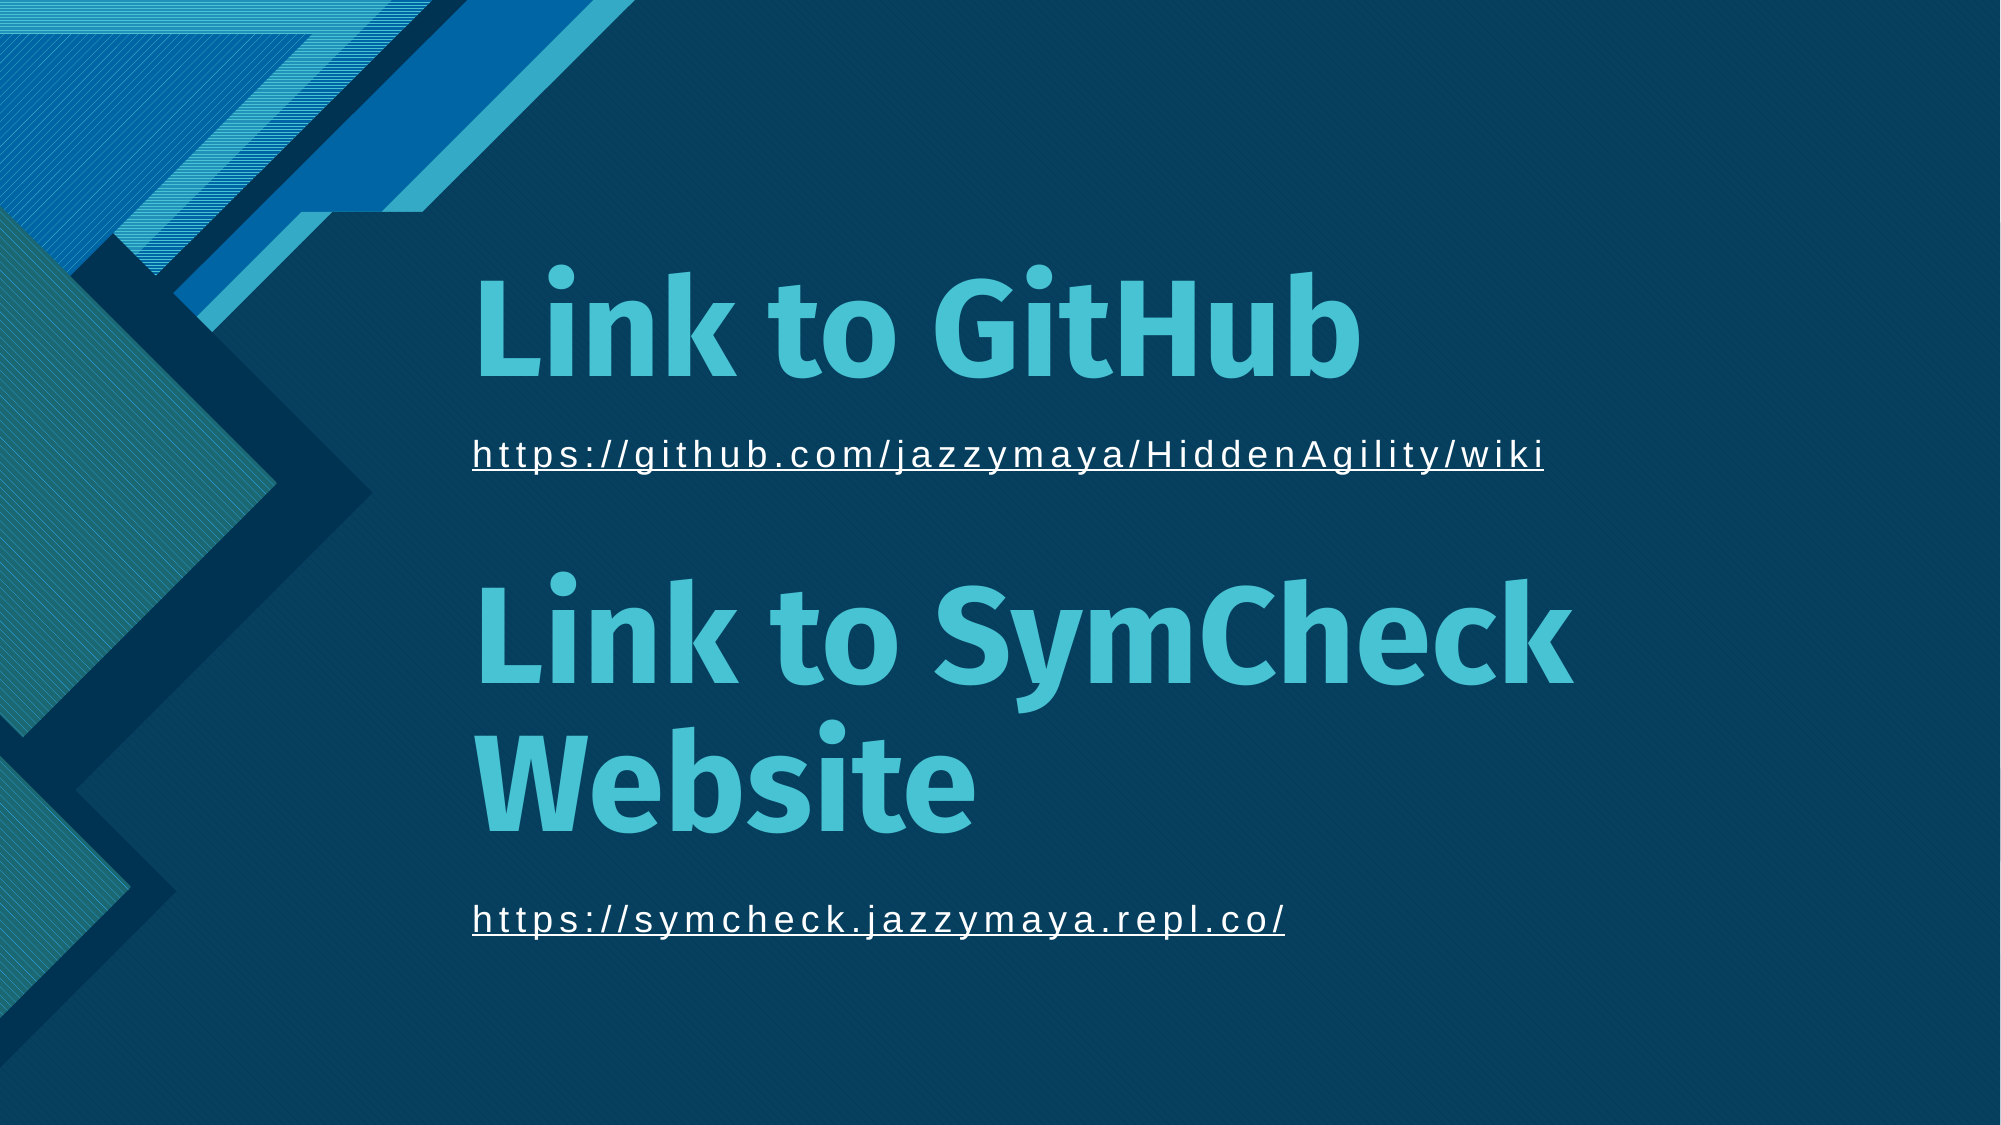

# Link to GitHub
https://github.com/jazzymaya/HiddenAgility/wiki
Link to SymCheck Website
https://symcheck.jazzymaya.repl.co/